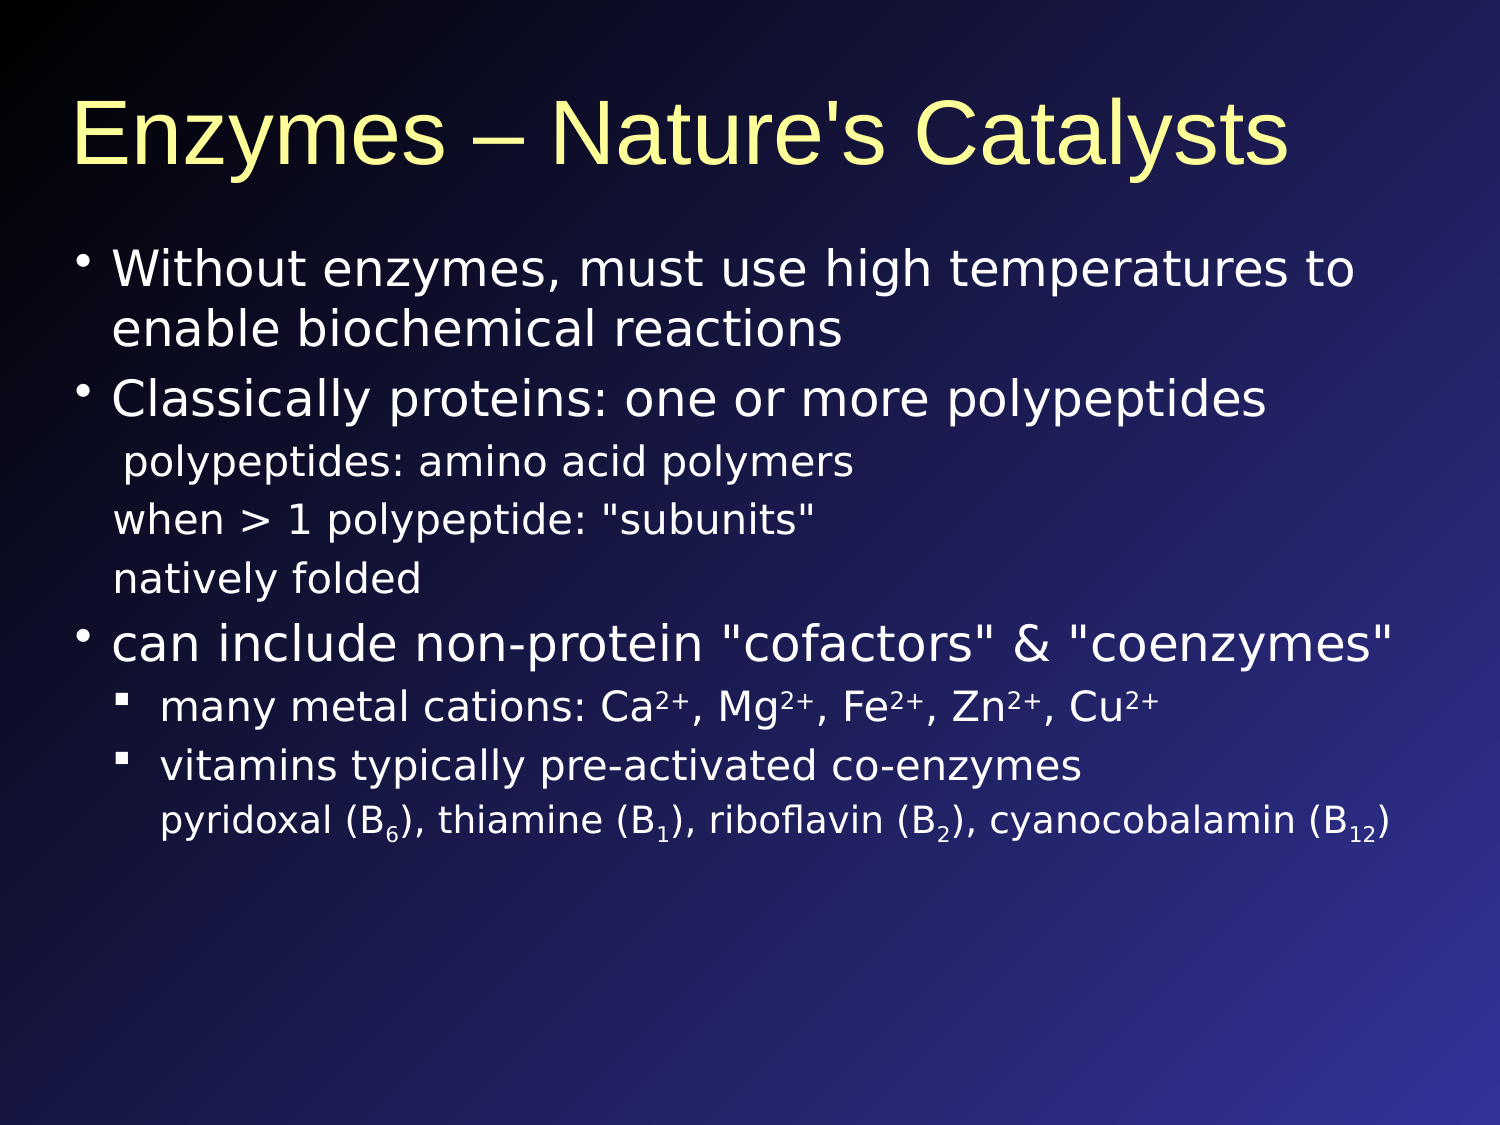

# Enzymes – Nature's Catalysts
Without enzymes, must use high temperatures to enable biochemical reactions
Classically proteins: one or more polypeptides
polypeptides: amino acid polymers
when > 1 polypeptide: "subunits"
natively folded
can include non-protein "cofactors" & "coenzymes"
many metal cations: Ca2+, Mg2+, Fe2+, Zn2+, Cu2+
vitamins typically pre-activated co-enzymes
pyridoxal (B6), thiamine (B1), riboflavin (B2), cyanocobalamin (B12)